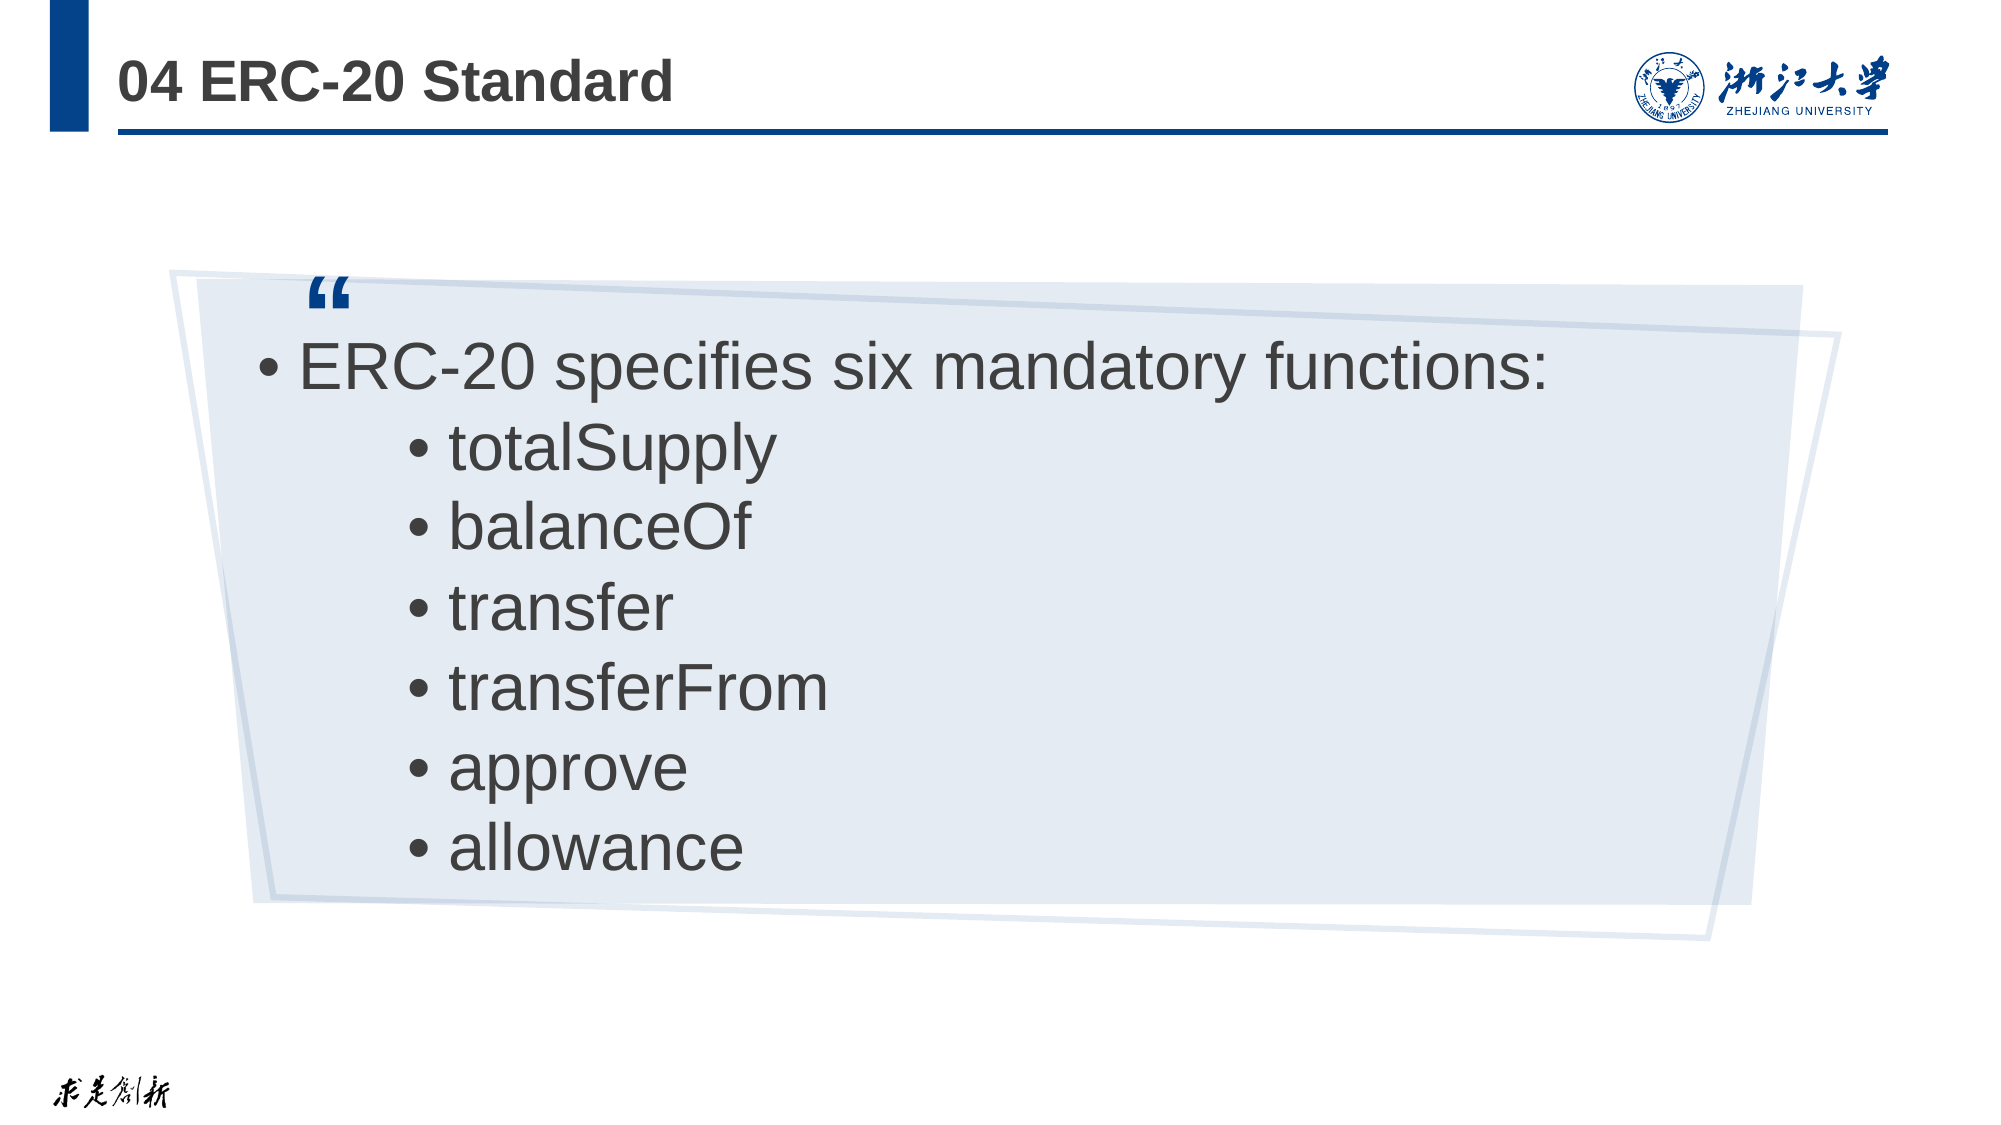

# 04 ERC-20 Standard
“

• ERC-20 specifies six mandatory functions:
	• totalSupply
	• balanceOf
	• transfer
	• transferFrom
	• approve
	• allowance
14